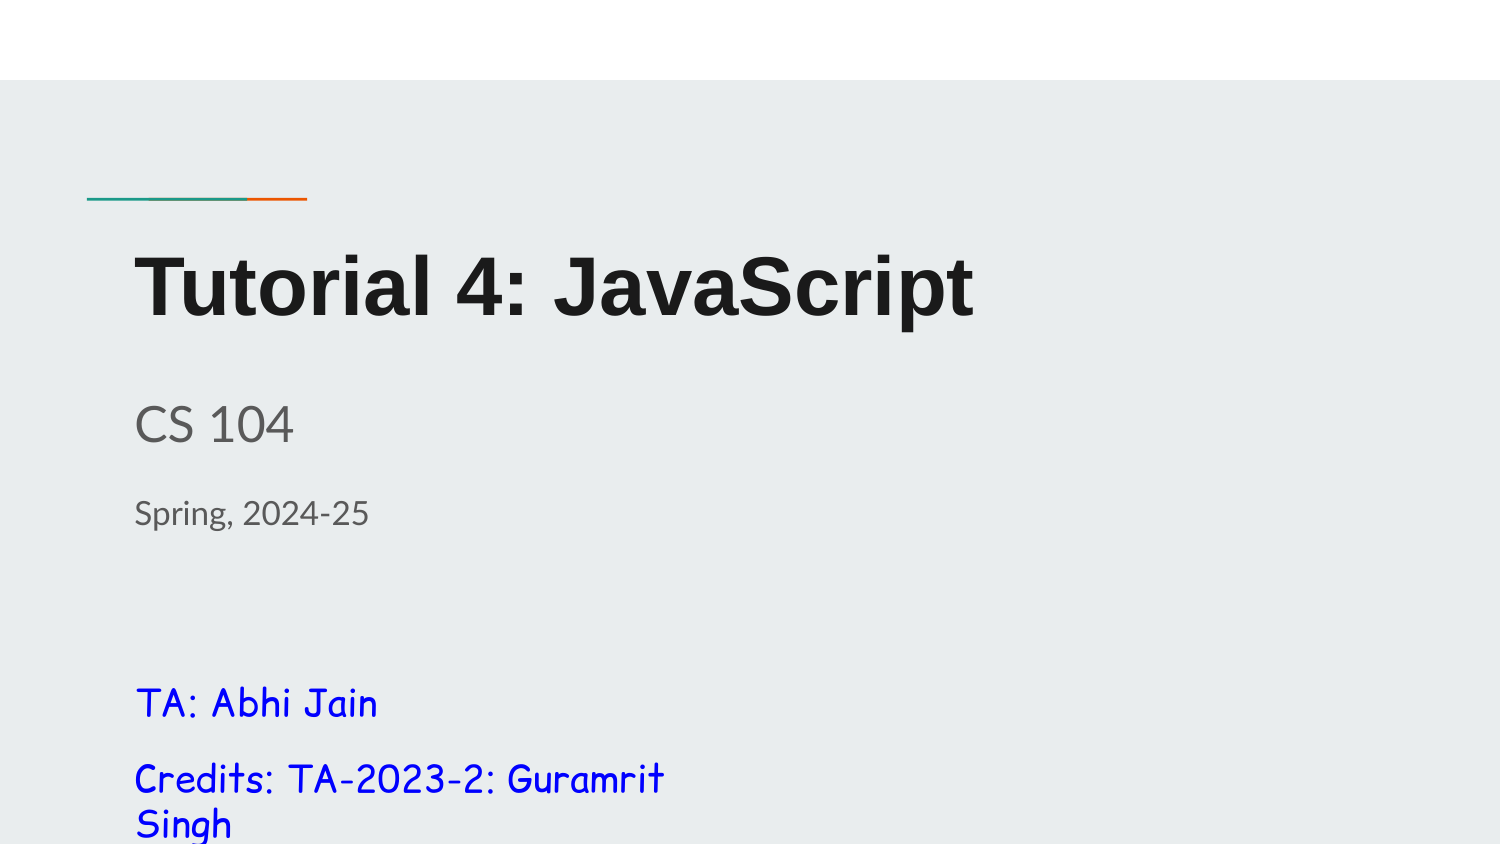

# Tutorial 4: JavaScript
CS 104

Spring, 2024-25
TA: Abhi Jain
Credits: TA-2023-2: Guramrit Singh